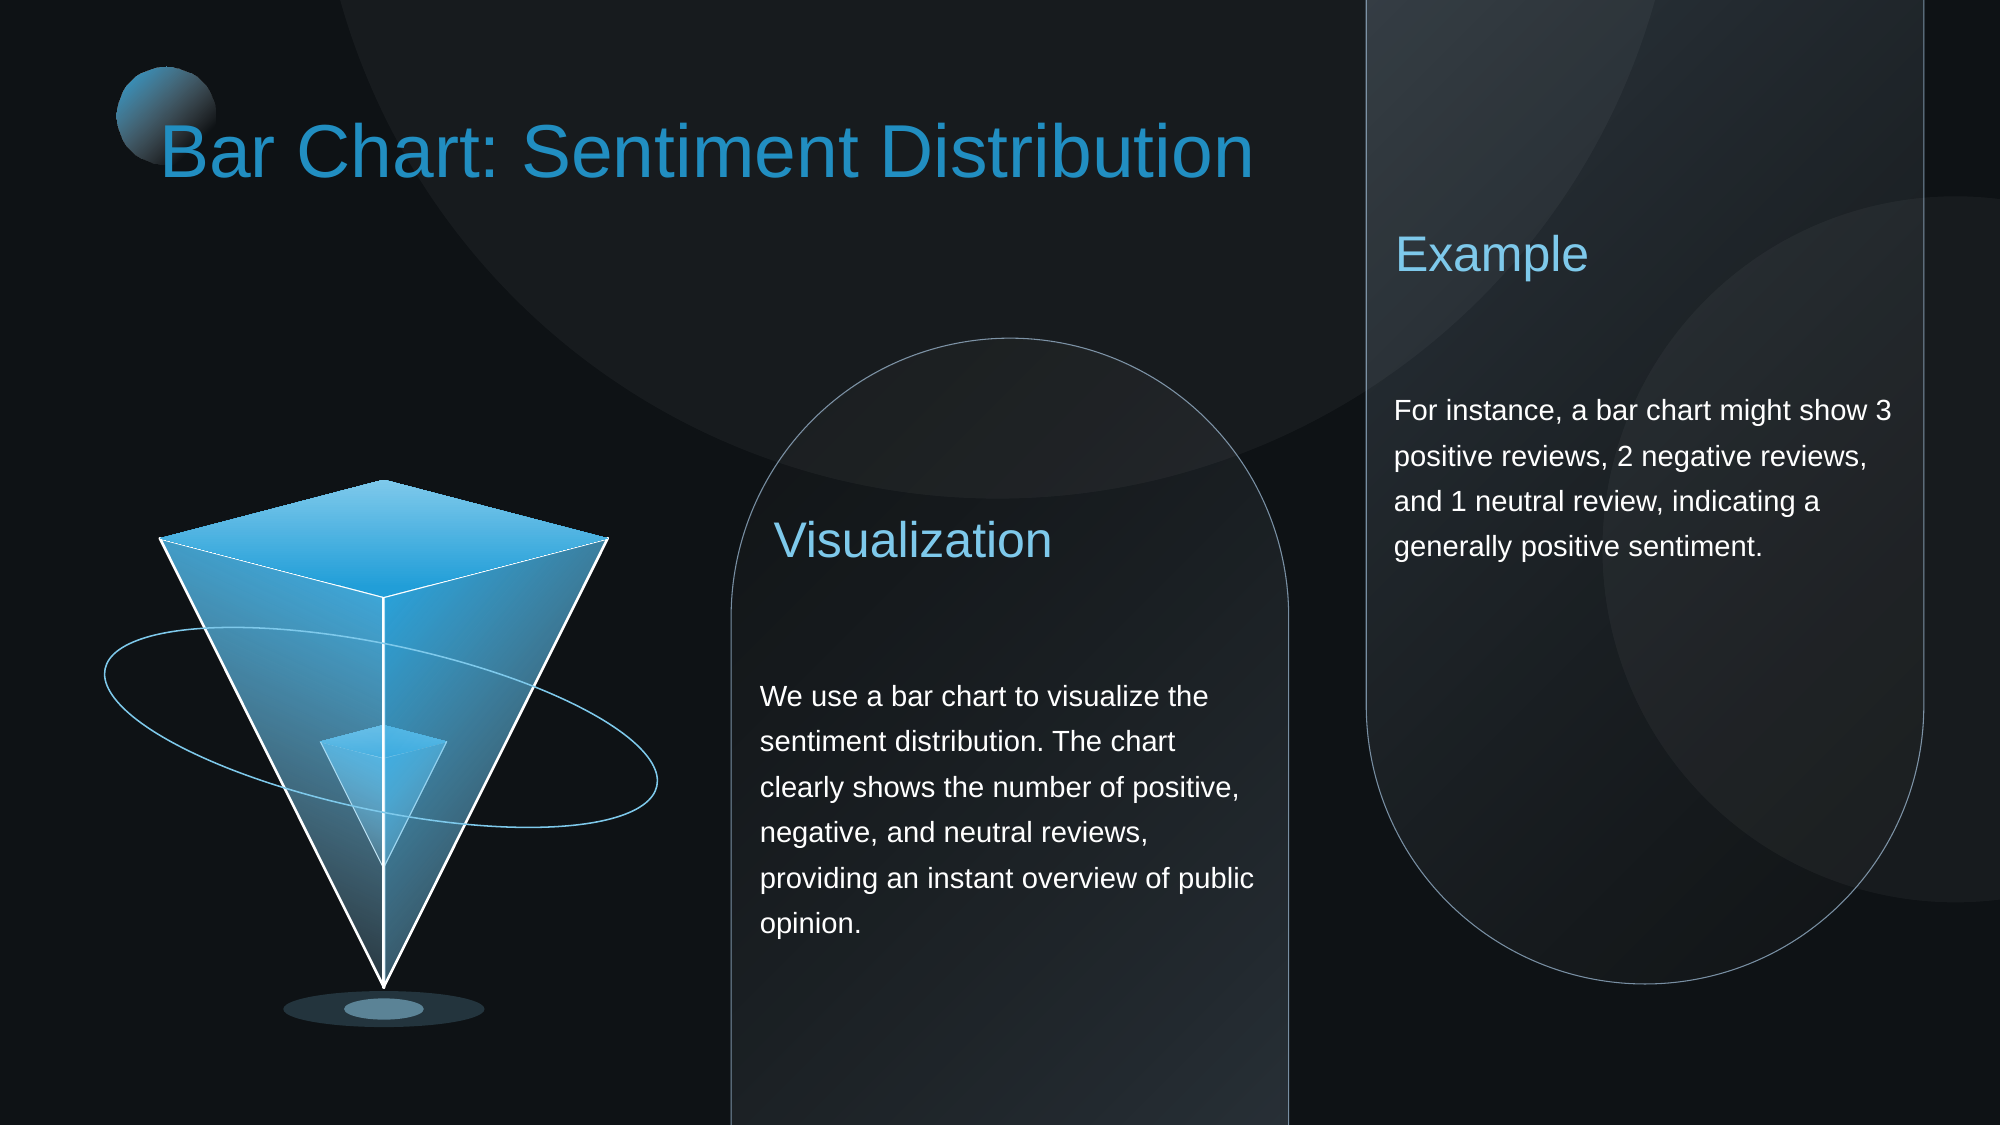

Bar Chart: Sentiment Distribution

Example

For instance, a bar chart might show 3 positive reviews, 2 negative reviews, and 1 neutral review, indicating a generally positive sentiment.

Visualization

We use a bar chart to visualize the sentiment distribution. The chart clearly shows the number of positive, negative, and neutral reviews, providing an instant overview of public opinion.